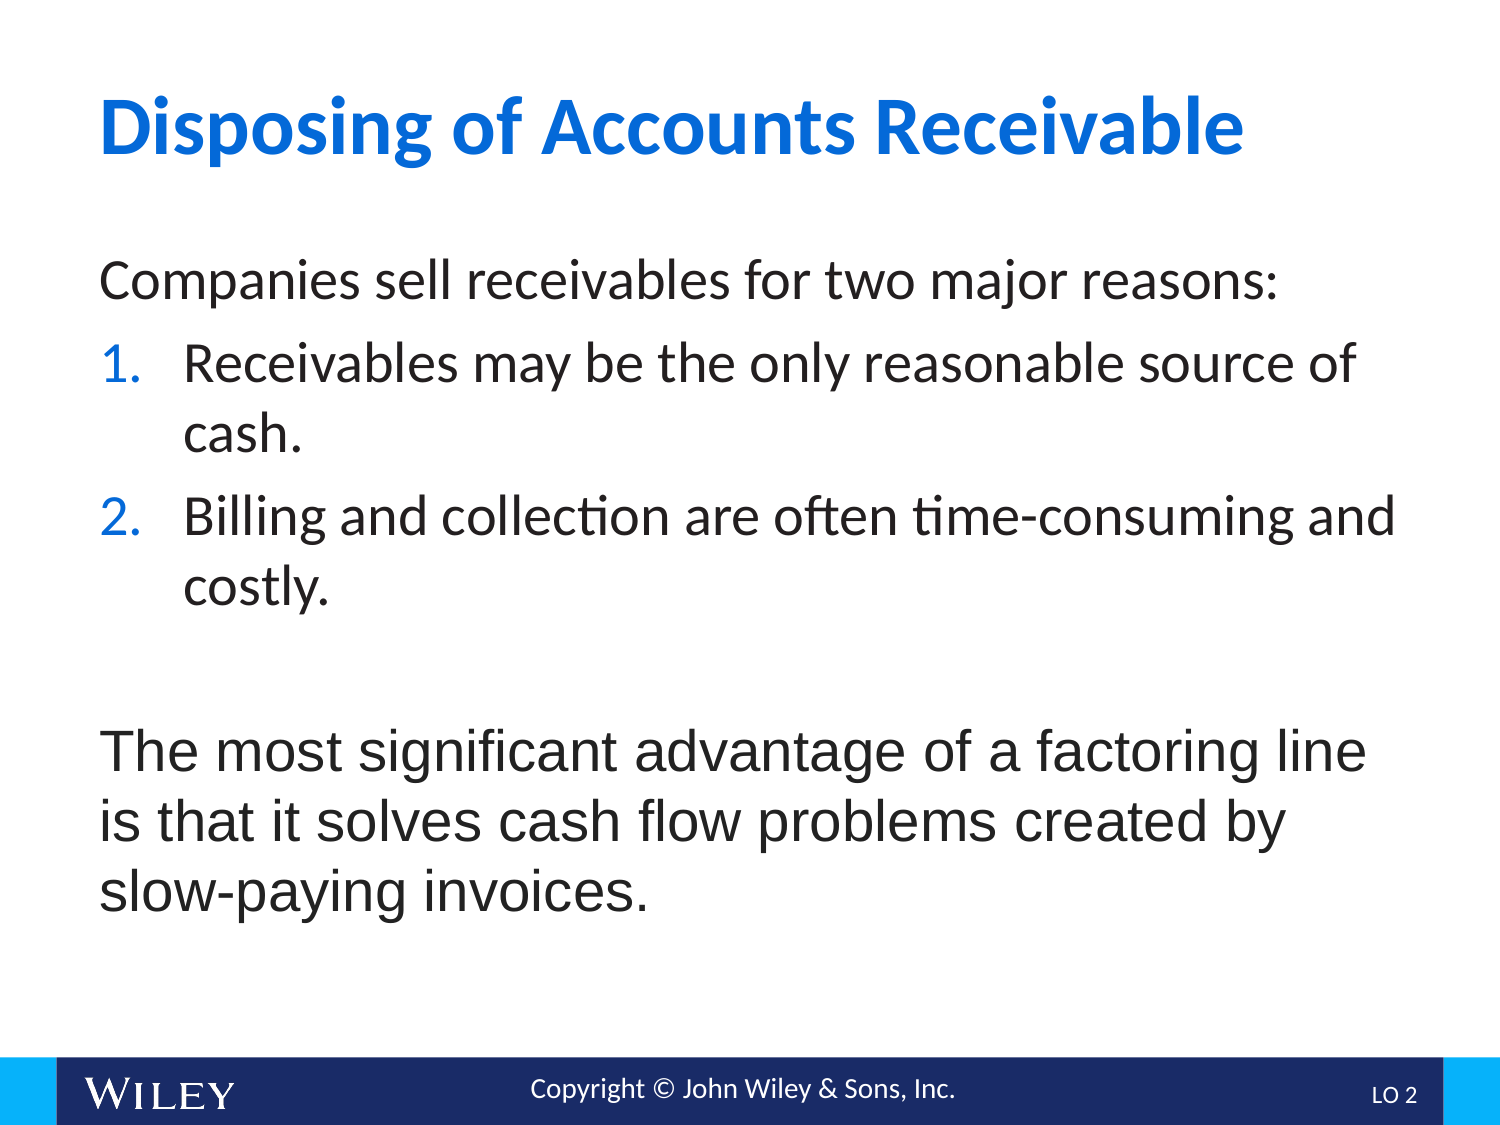

# Disposing of Accounts Receivable
Companies sell receivables for two major reasons:
Receivables may be the only reasonable source of cash.
Billing and collection are often time-consuming and costly.

The most significant advantage of a factoring line is that it solves cash flow problems created by slow-paying invoices.
L O 2